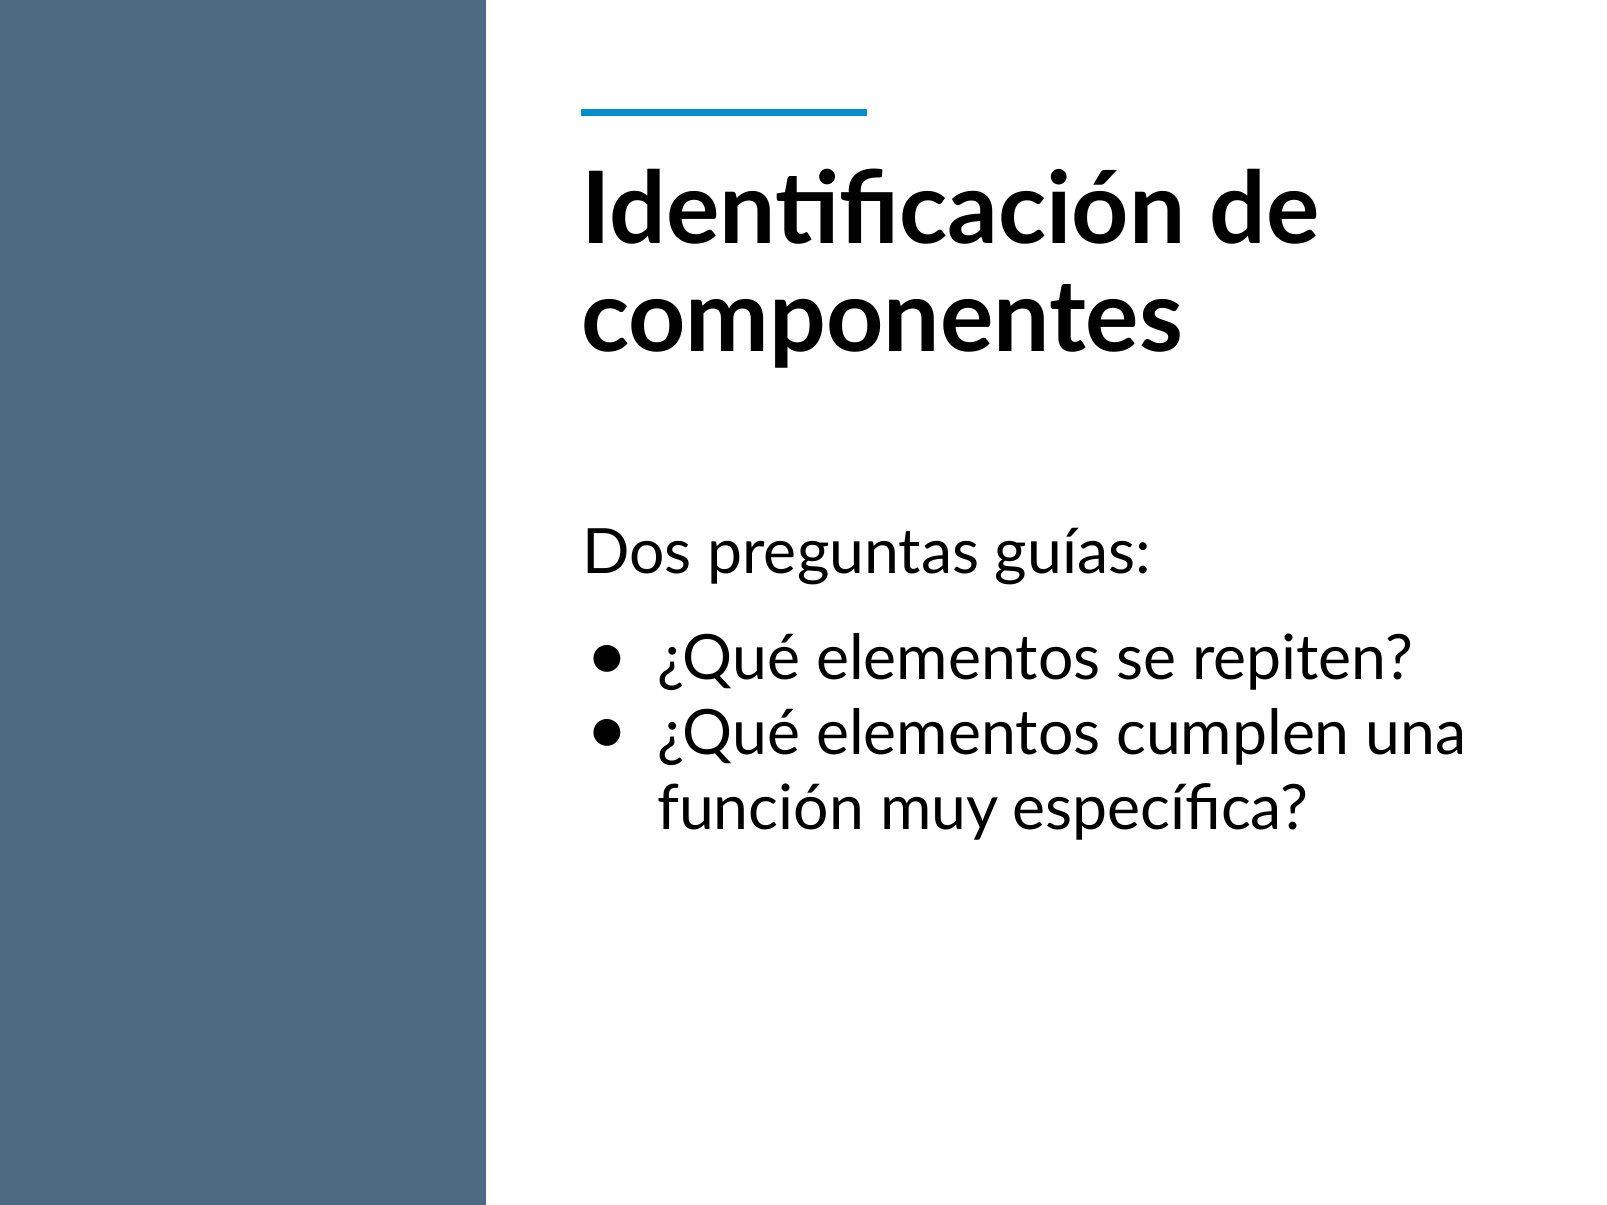

# Identificación de componentes
Dos preguntas guías:
¿Qué elementos se repiten?
¿Qué elementos cumplen una función muy específica?